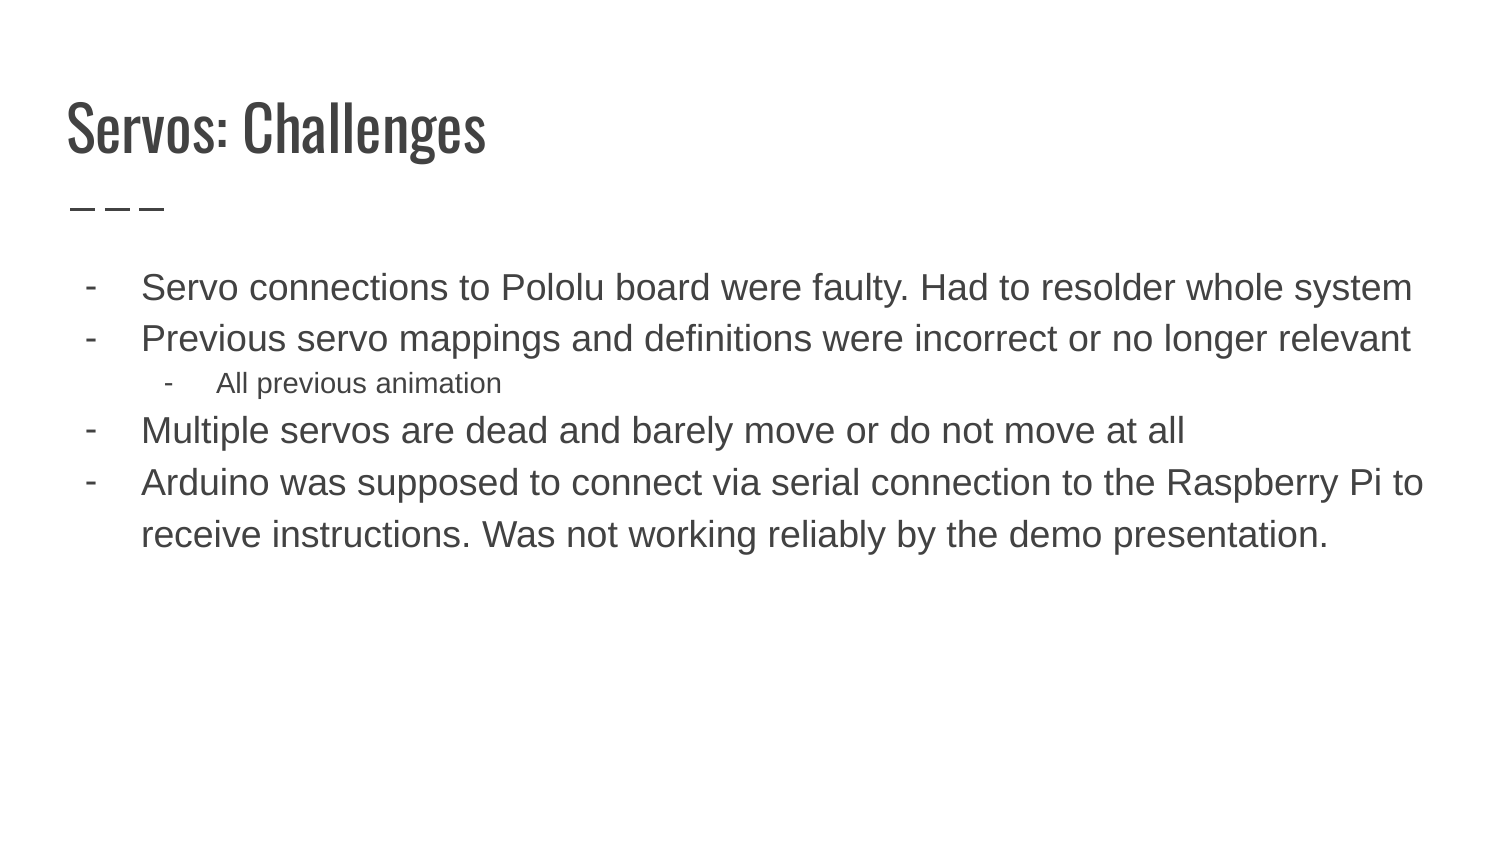

# Servos: Challenges
Servo connections to Pololu board were faulty. Had to resolder whole system
Previous servo mappings and definitions were incorrect or no longer relevant
All previous animation
Multiple servos are dead and barely move or do not move at all
Arduino was supposed to connect via serial connection to the Raspberry Pi to receive instructions. Was not working reliably by the demo presentation.